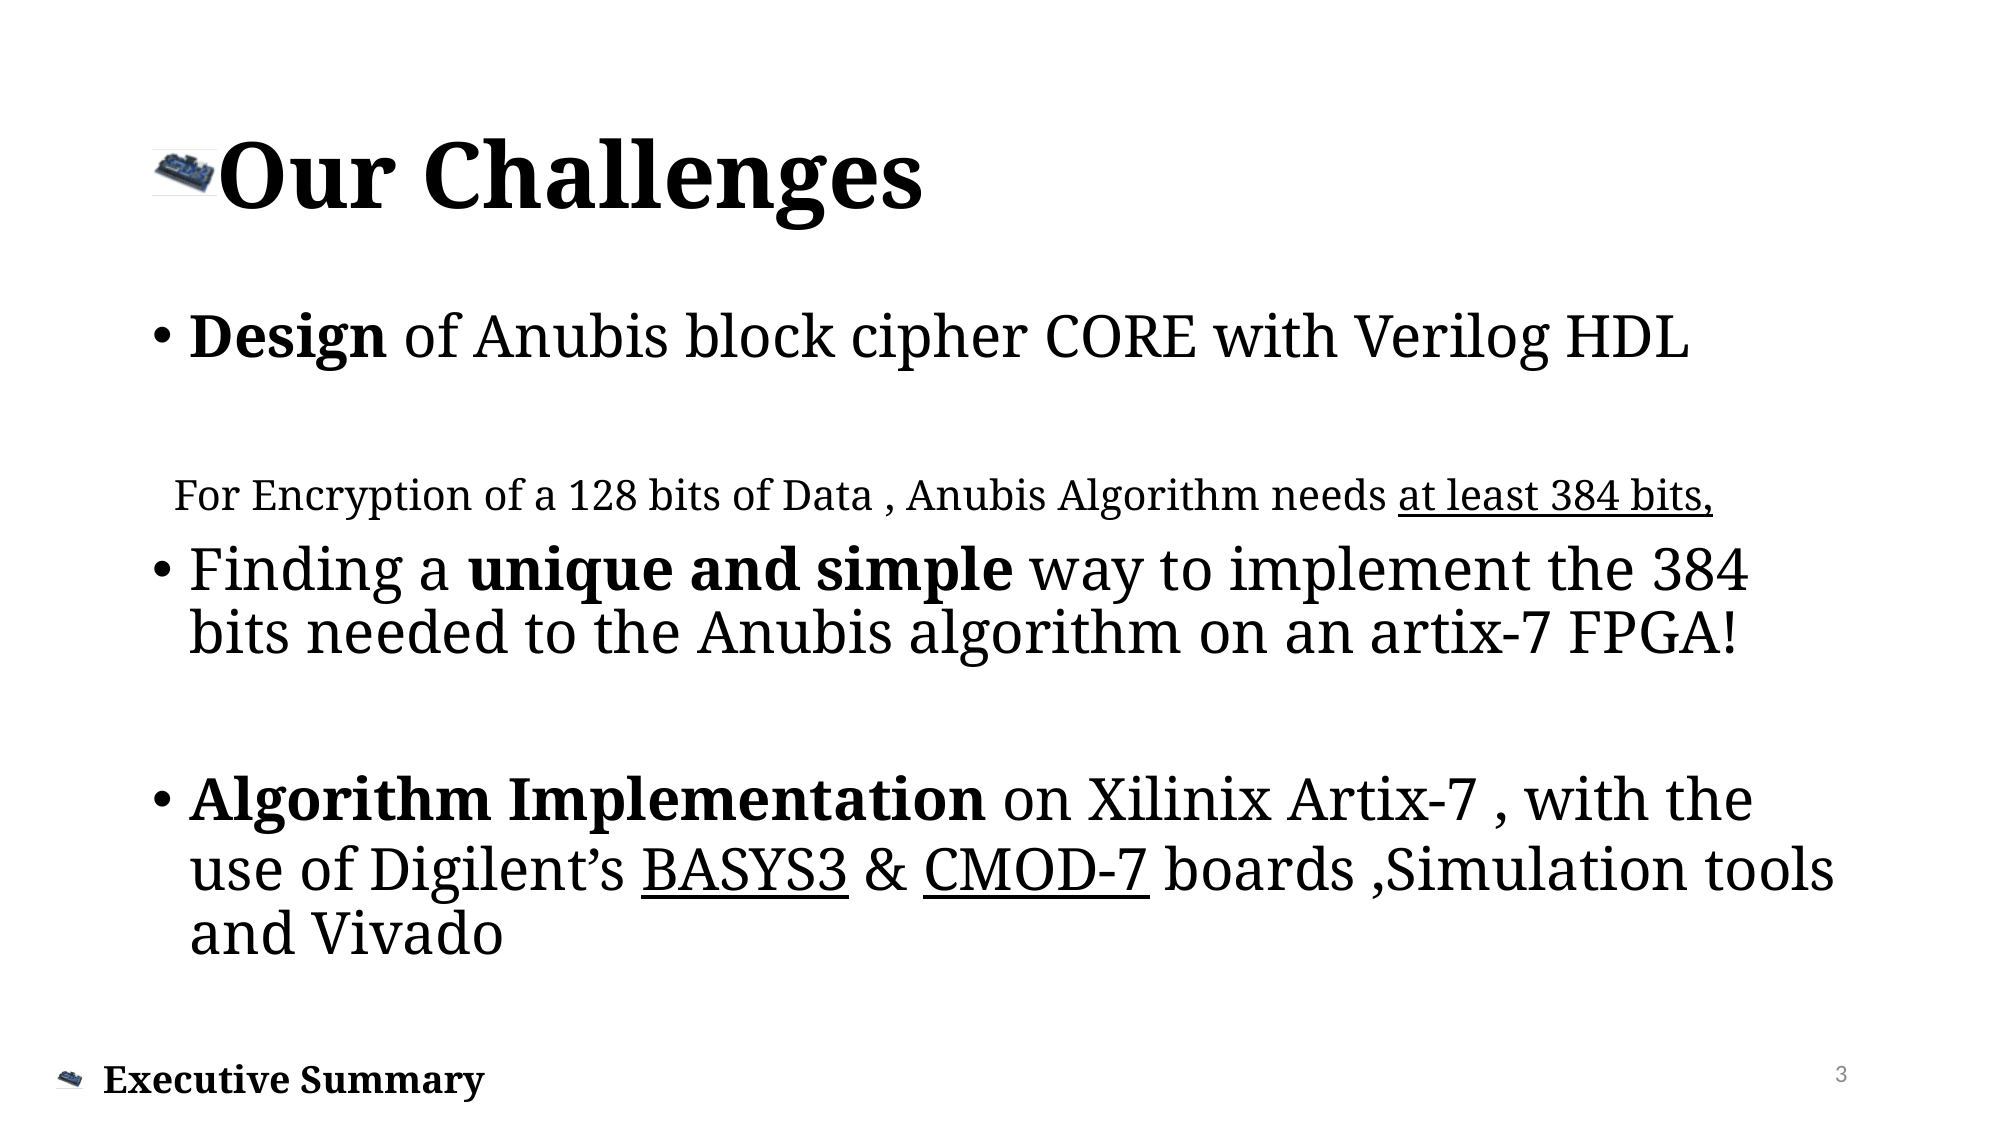

# Our Challenges
Design of Anubis block cipher CORE with Verilog HDL

  For Encryption of a 128 bits of Data , Anubis Algorithm needs at least 384 bits,
Finding a unique and simple way to implement the 384 bits needed to the Anubis algorithm on an artix-7 FPGA!

Algorithm Implementation on Xilinix Artix-7 , with the use of Digilent’s BASYS3 & CMOD-7 boards ,Simulation tools and Vivado

Executive Summary
3